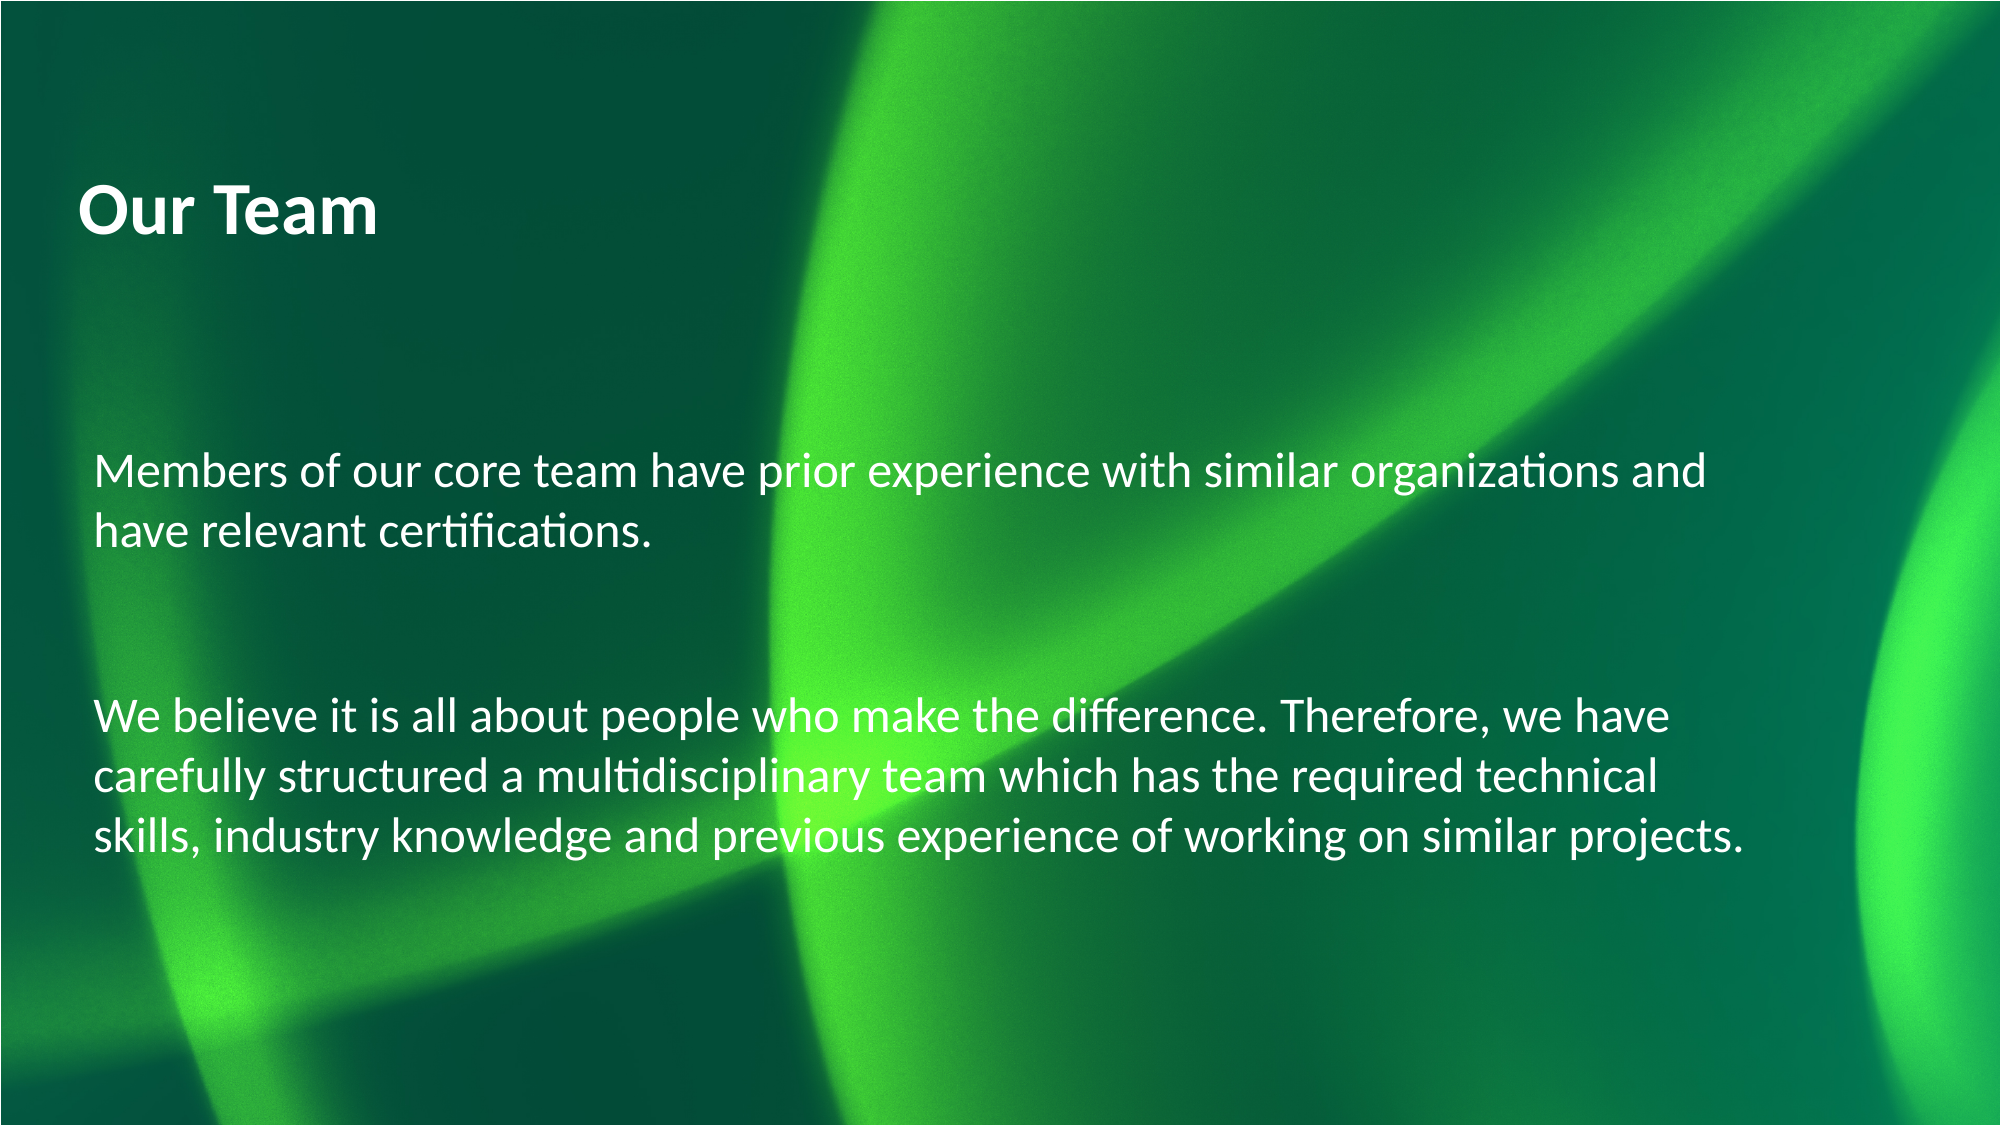

# Our Team
Members of our core team have prior experience with similar organizations and have relevant certifications.
We believe it is all about people who make the difference. Therefore, we have carefully structured a multidisciplinary team which has the required technical skills, industry knowledge and previous experience of working on similar projects.